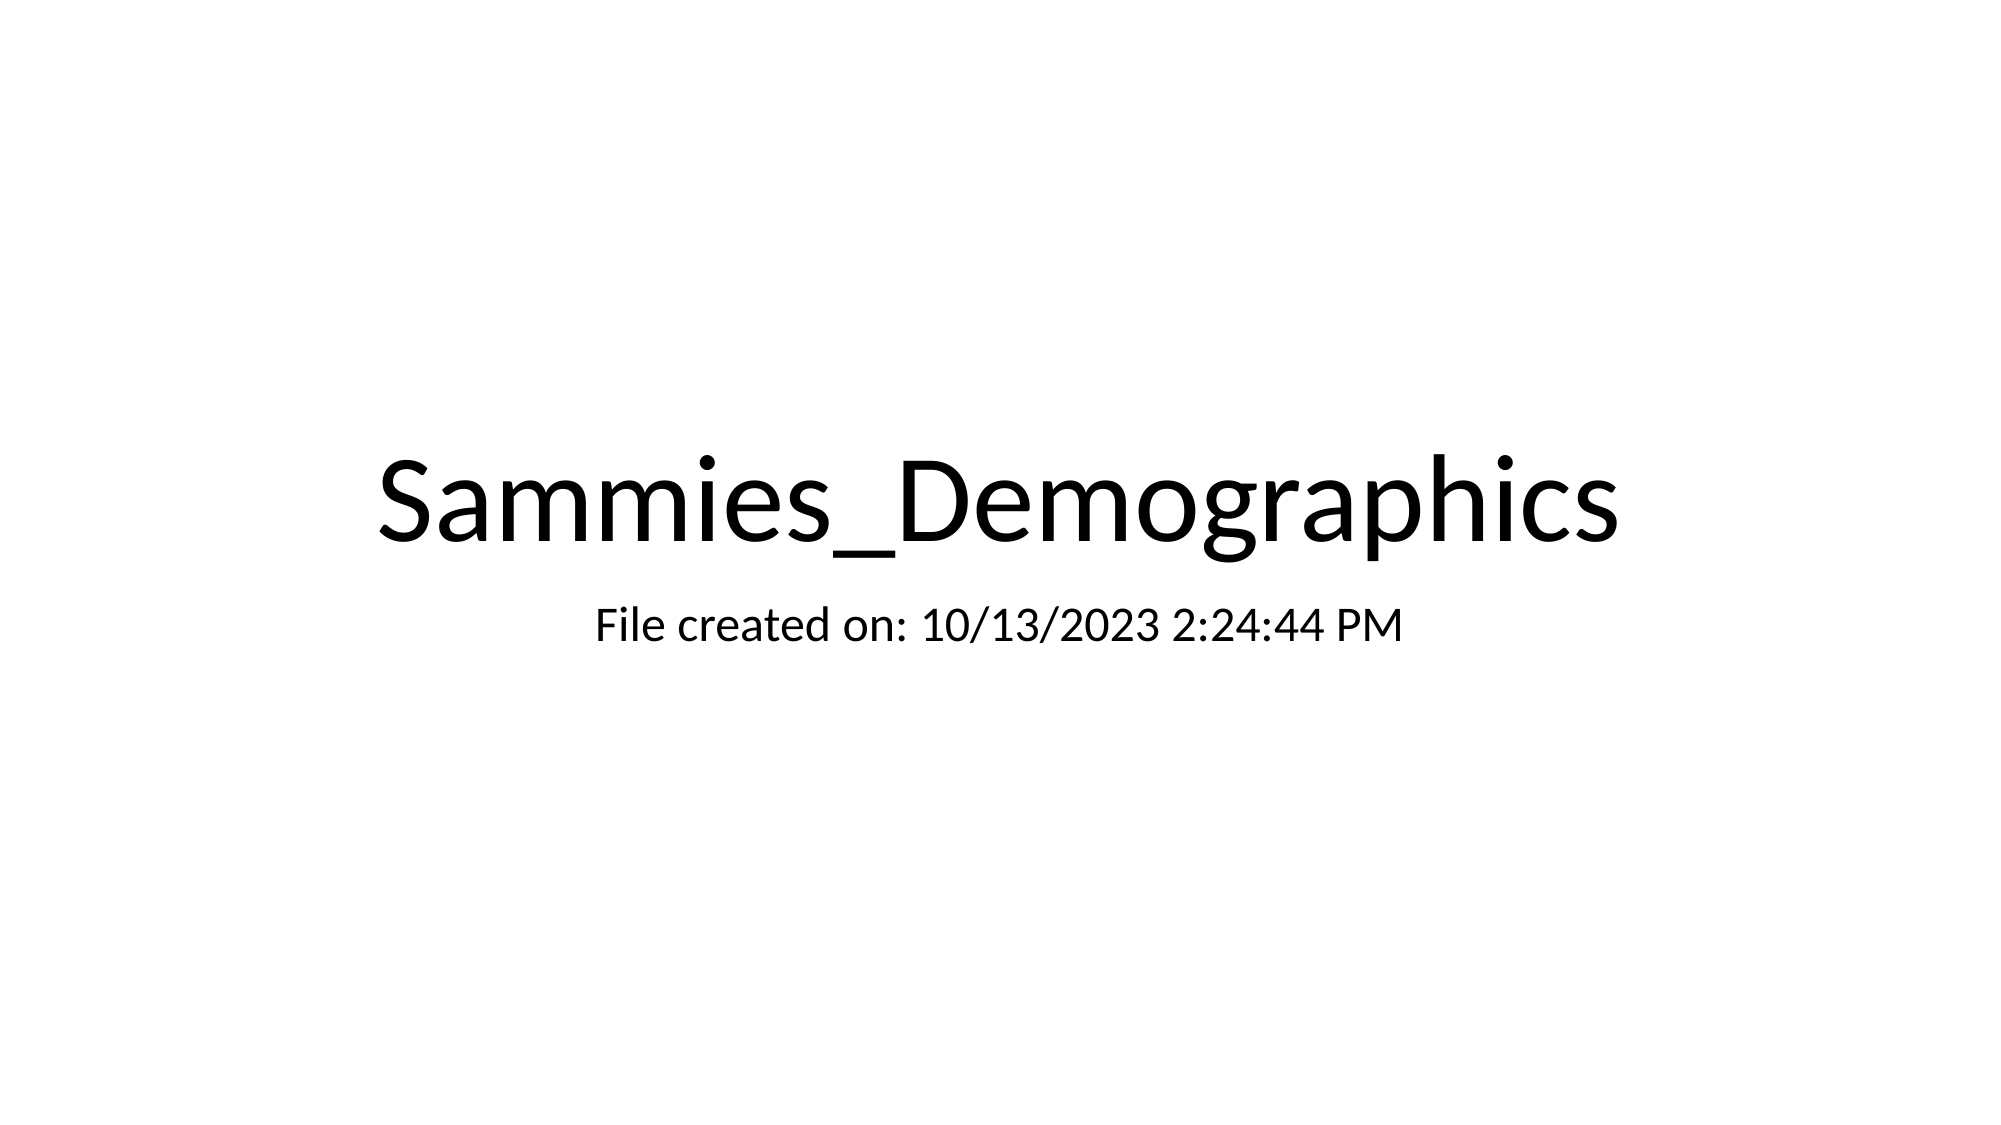

# Sammies_Demographics
File created on: 10/13/2023 2:24:44 PM